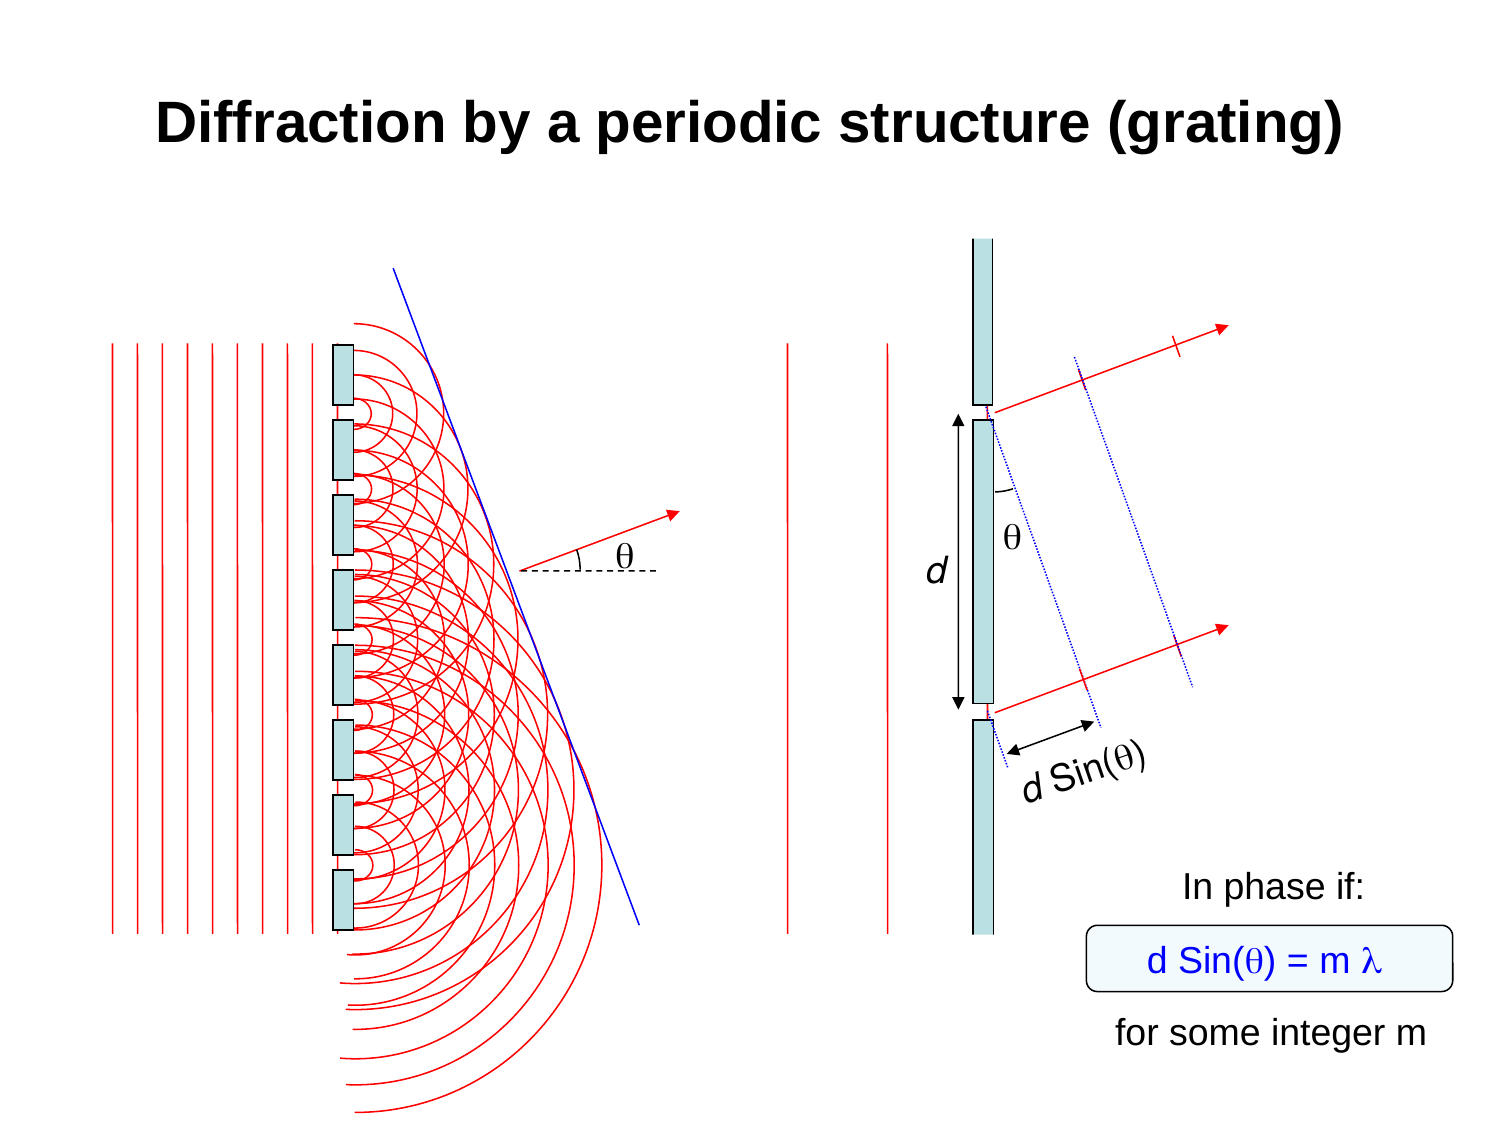

# Diffraction by a periodic structure (grating)

θ
d

d Sin(θ)

In phase if:
d Sin(θ) = m λ
for some integer m

θ